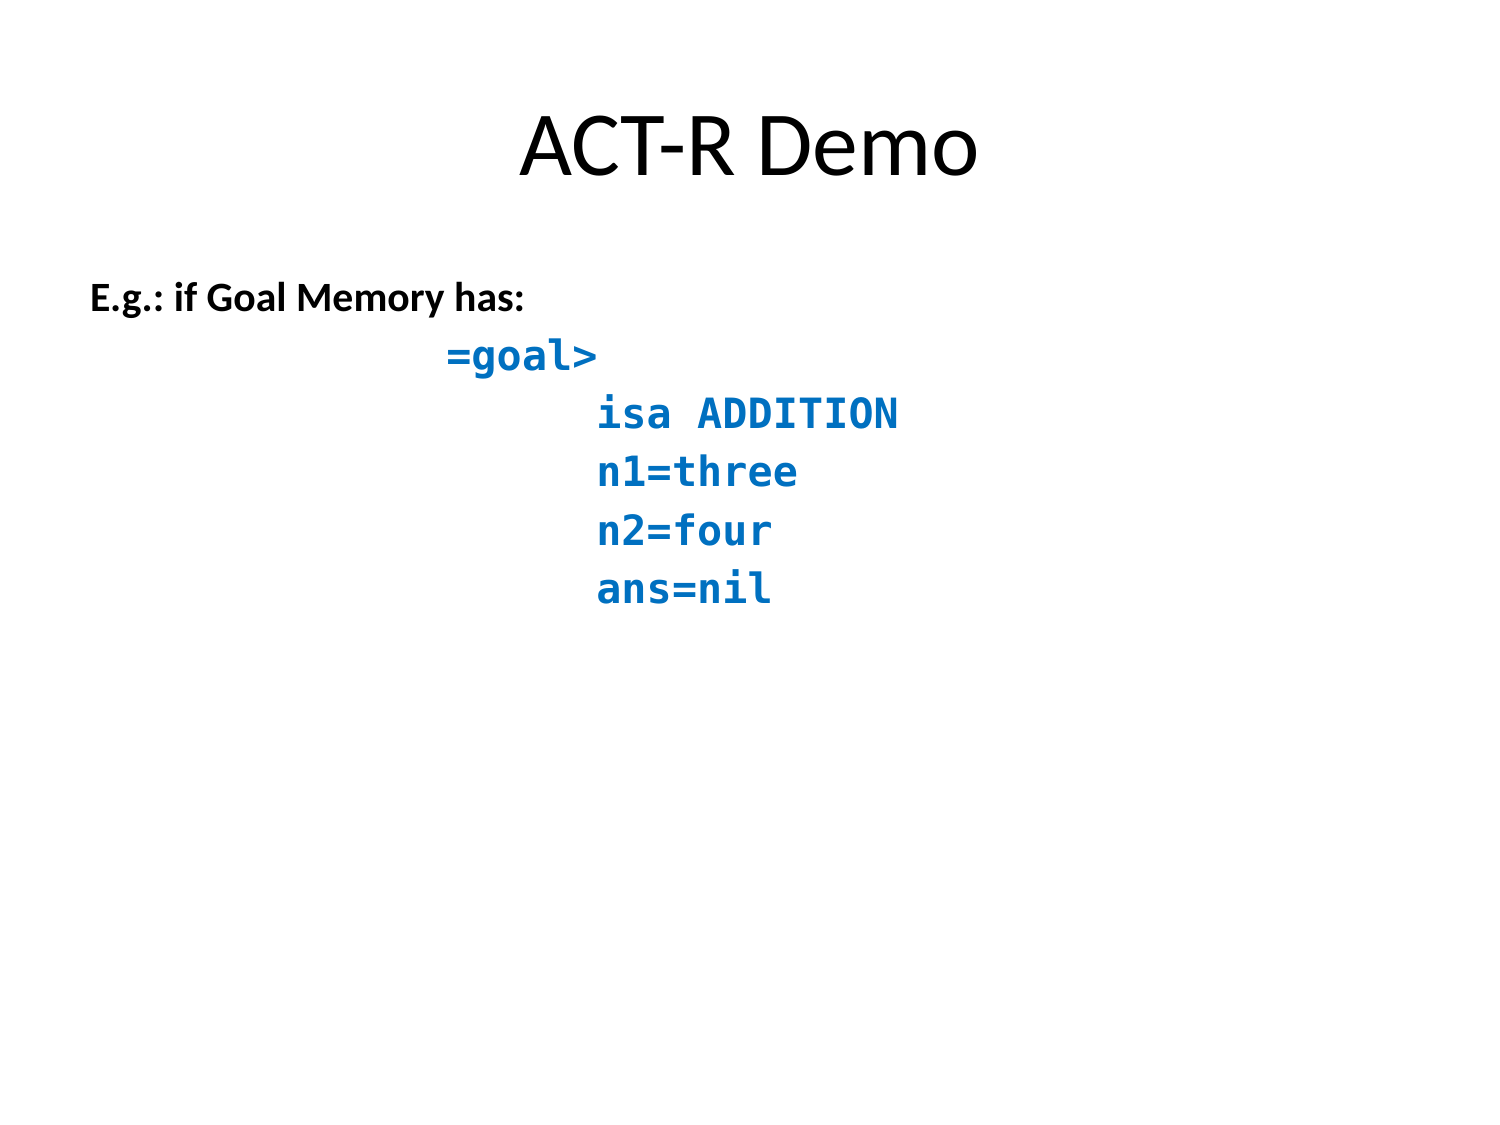

# ACT-R Demo
E.g.: if Goal Memory has:
			=goal>
				isa ADDITION
				n1=three
				n2=four
				ans=nil